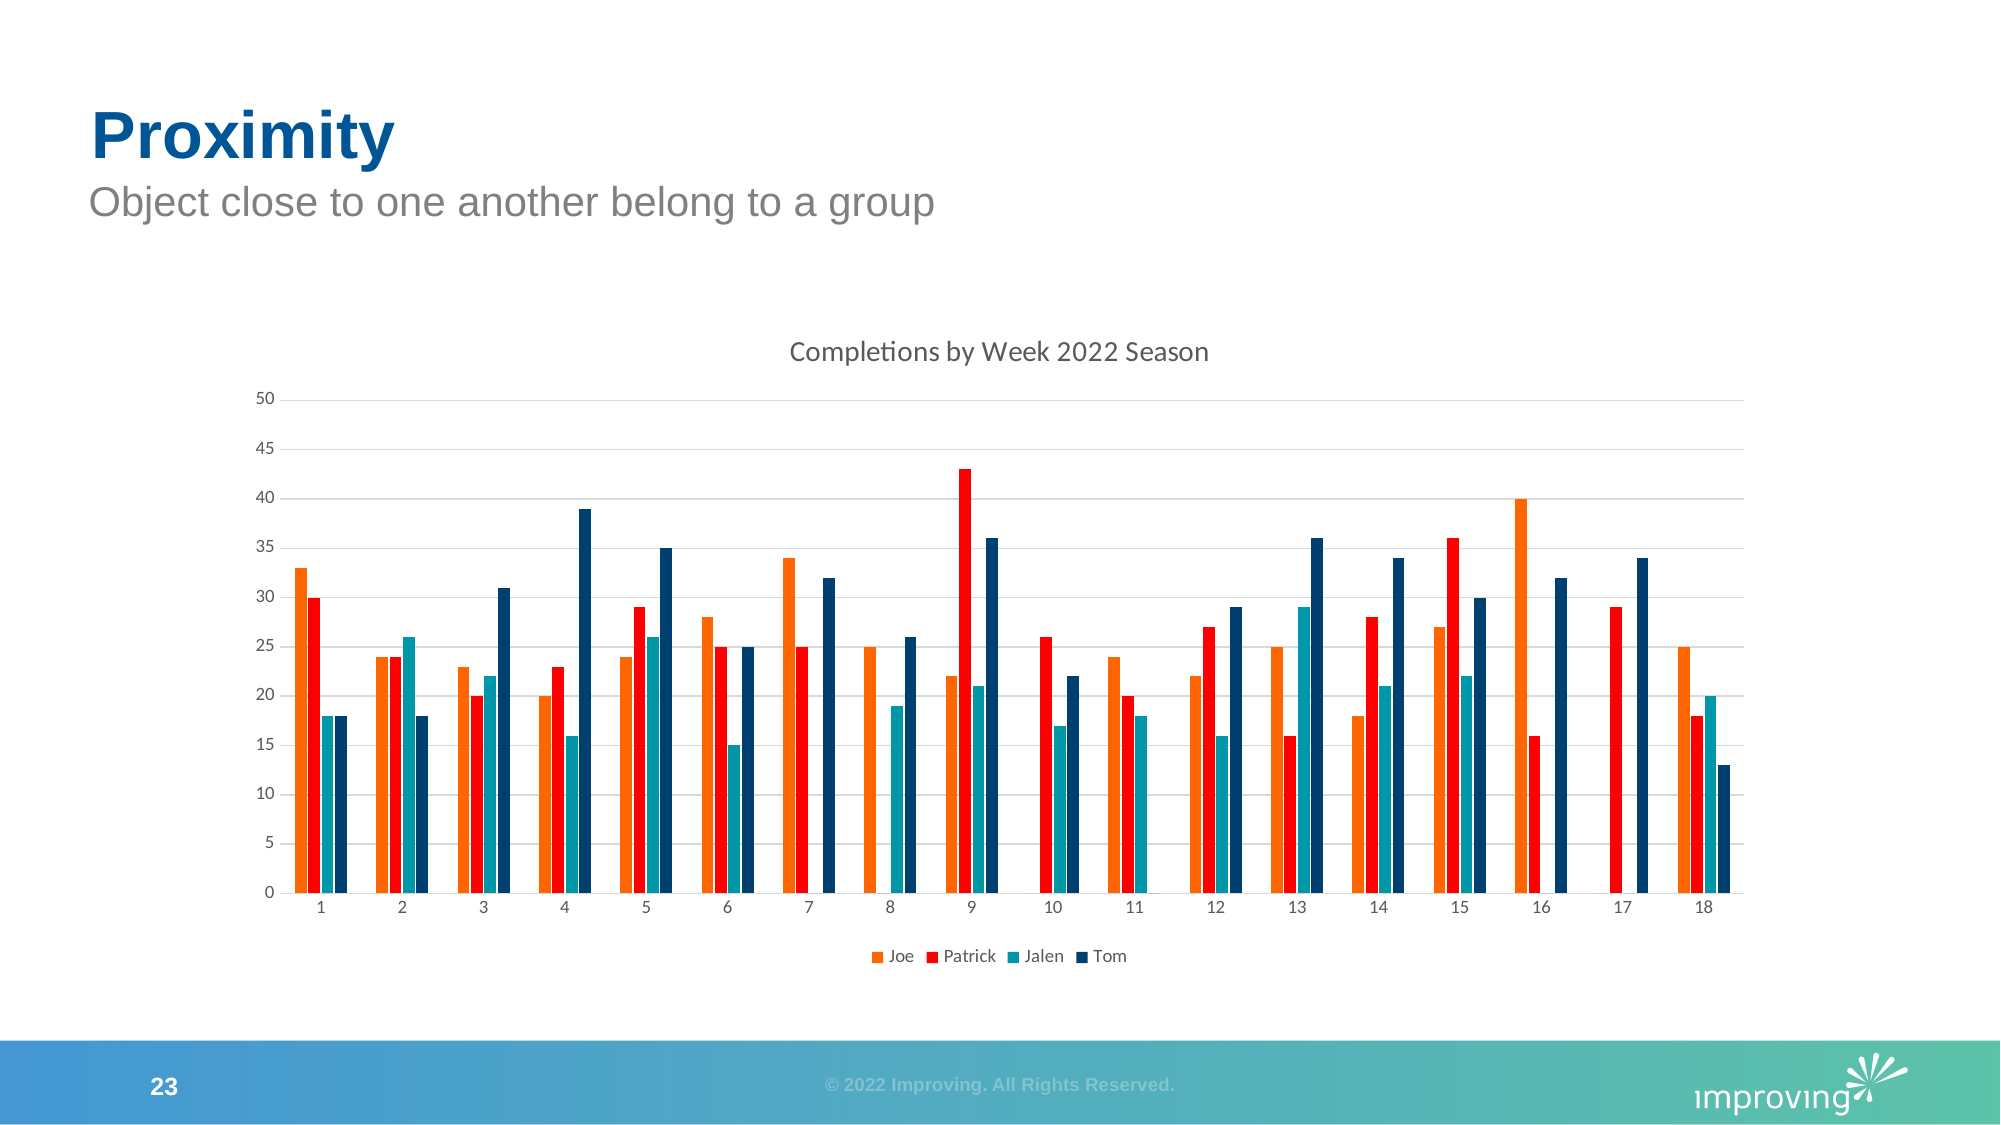

# Proximity
Object close to one another belong to a group

### Chart: Completions by Week 2022 Season

| Category | Joe | Patrick | Jalen | Tom |
|---|---|---|---|---|

### Chart: Completions by Week 2022 Season

| Category | Joe | Patrick | Jalen | Tom |
|---|---|---|---|---|